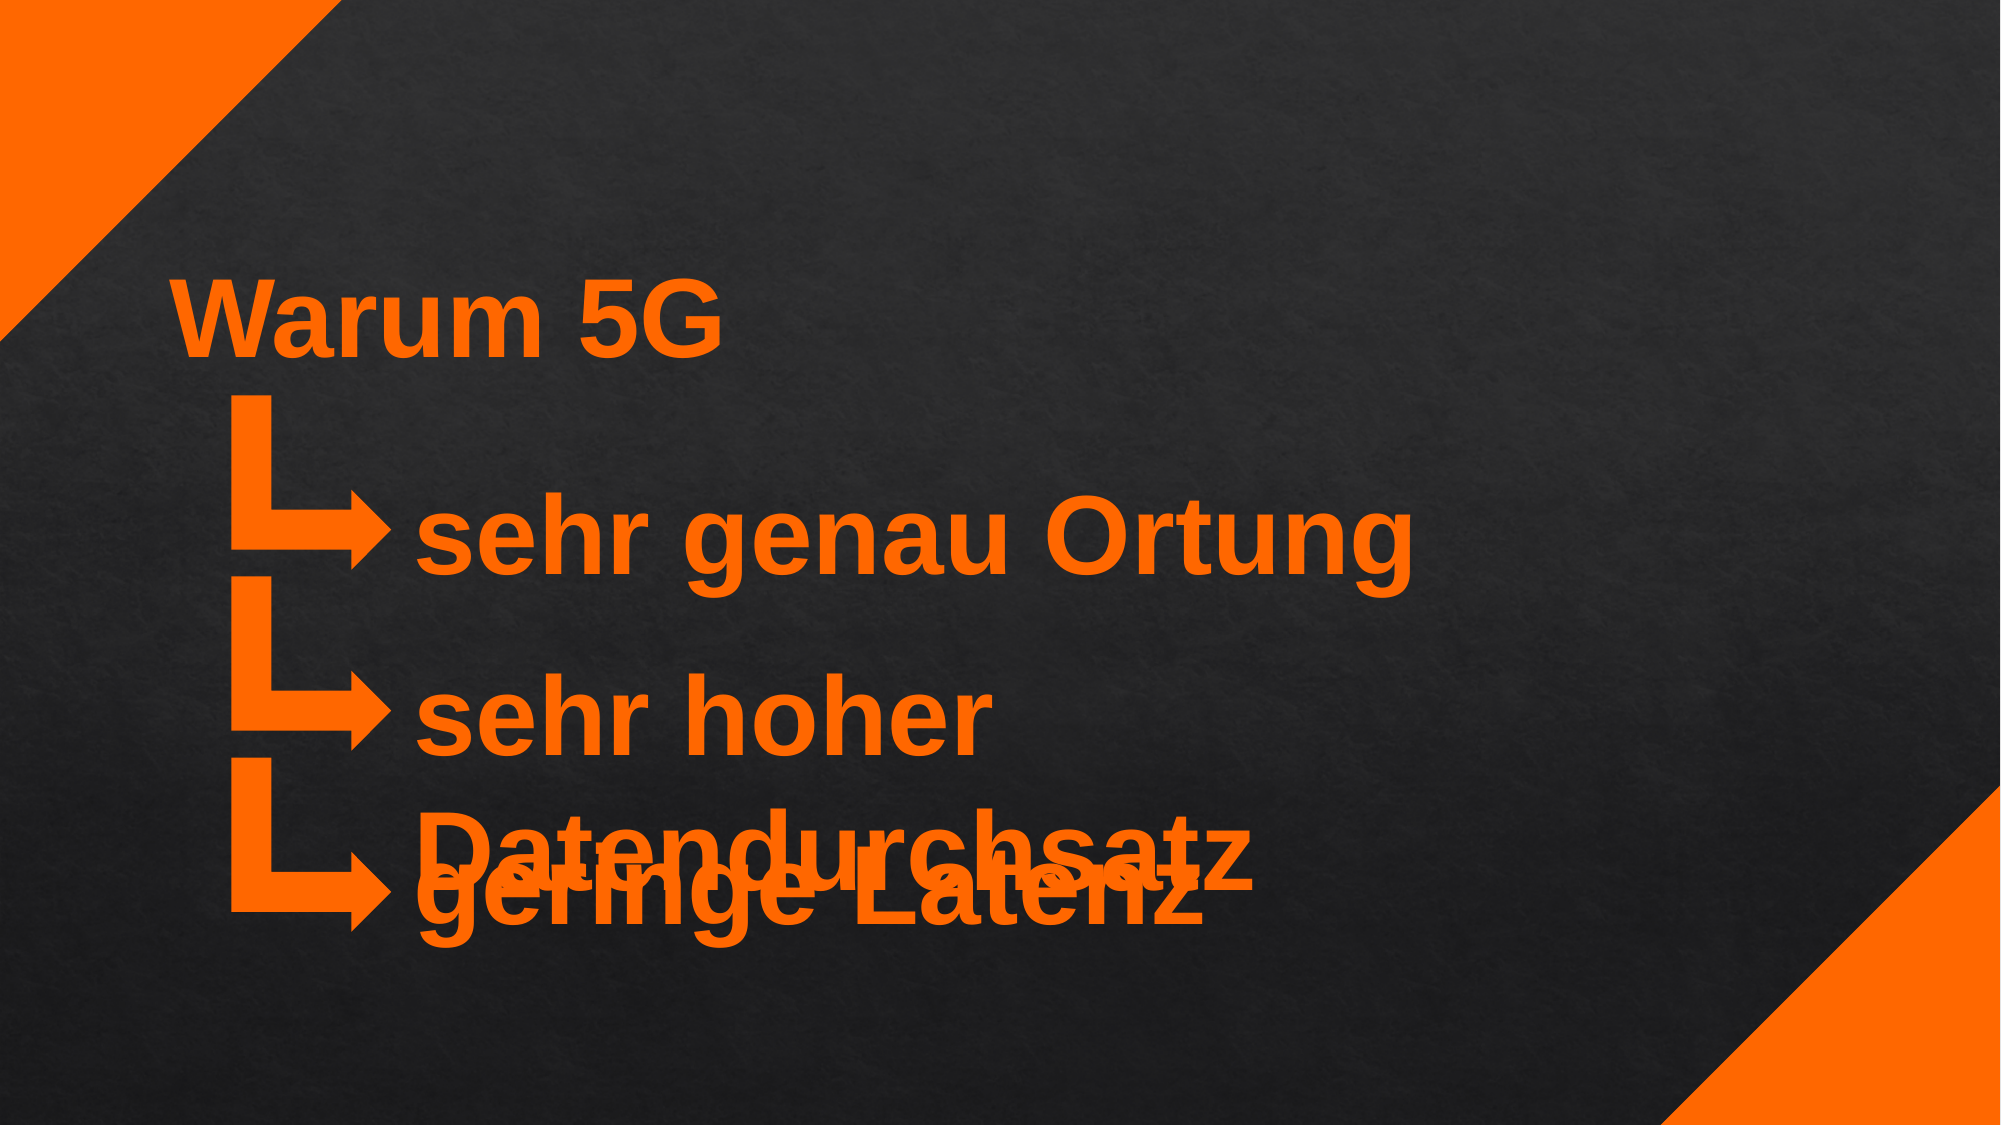

Warum 5G

sehr genau Ortung

sehr hoher Datendurchsatz

geringe Latenz